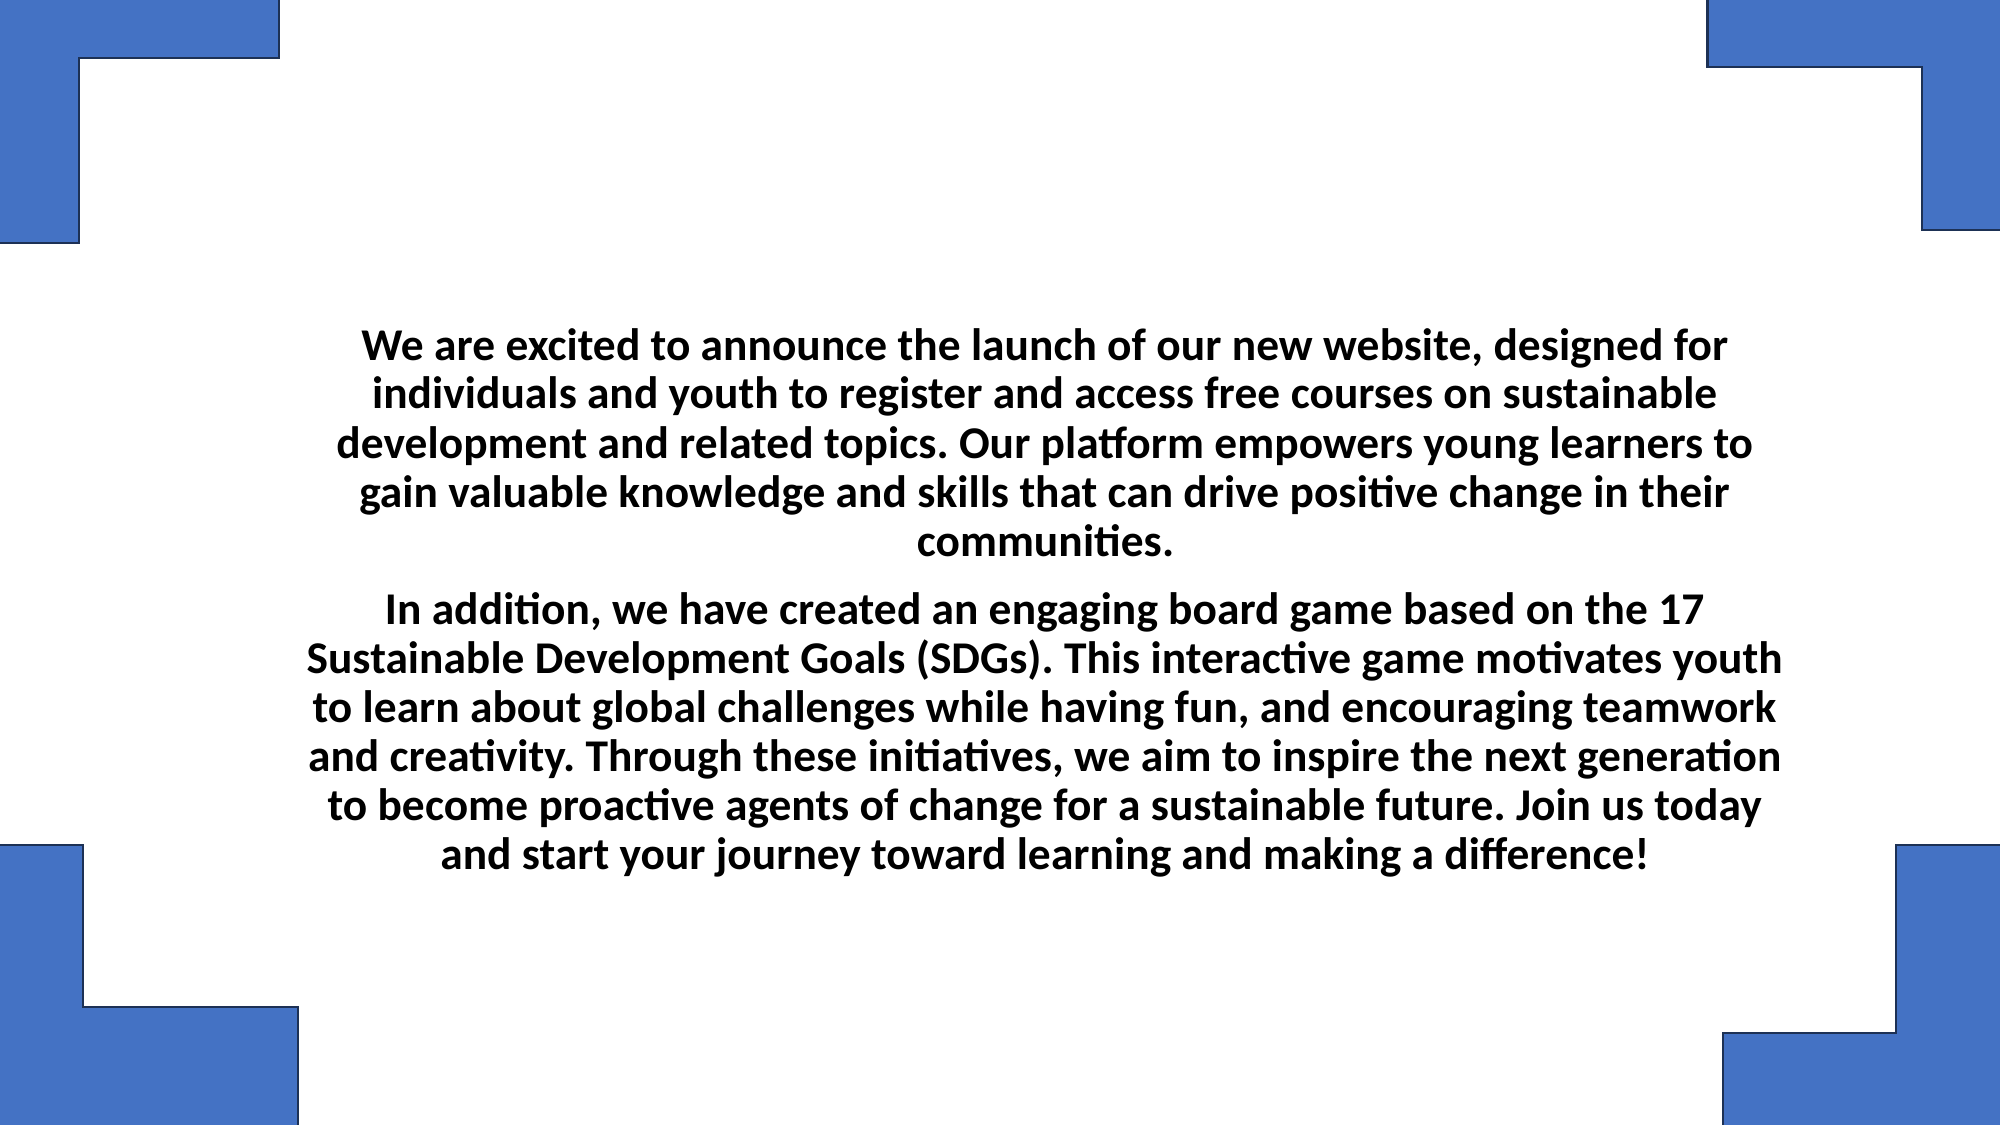

#
We are excited to announce the launch of our new website, designed for individuals and youth to register and access free courses on sustainable development and related topics. Our platform empowers young learners to gain valuable knowledge and skills that can drive positive change in their communities.
In addition, we have created an engaging board game based on the 17 Sustainable Development Goals (SDGs). This interactive game motivates youth to learn about global challenges while having fun, and encouraging teamwork and creativity. Through these initiatives, we aim to inspire the next generation to become proactive agents of change for a sustainable future. Join us today and start your journey toward learning and making a difference!